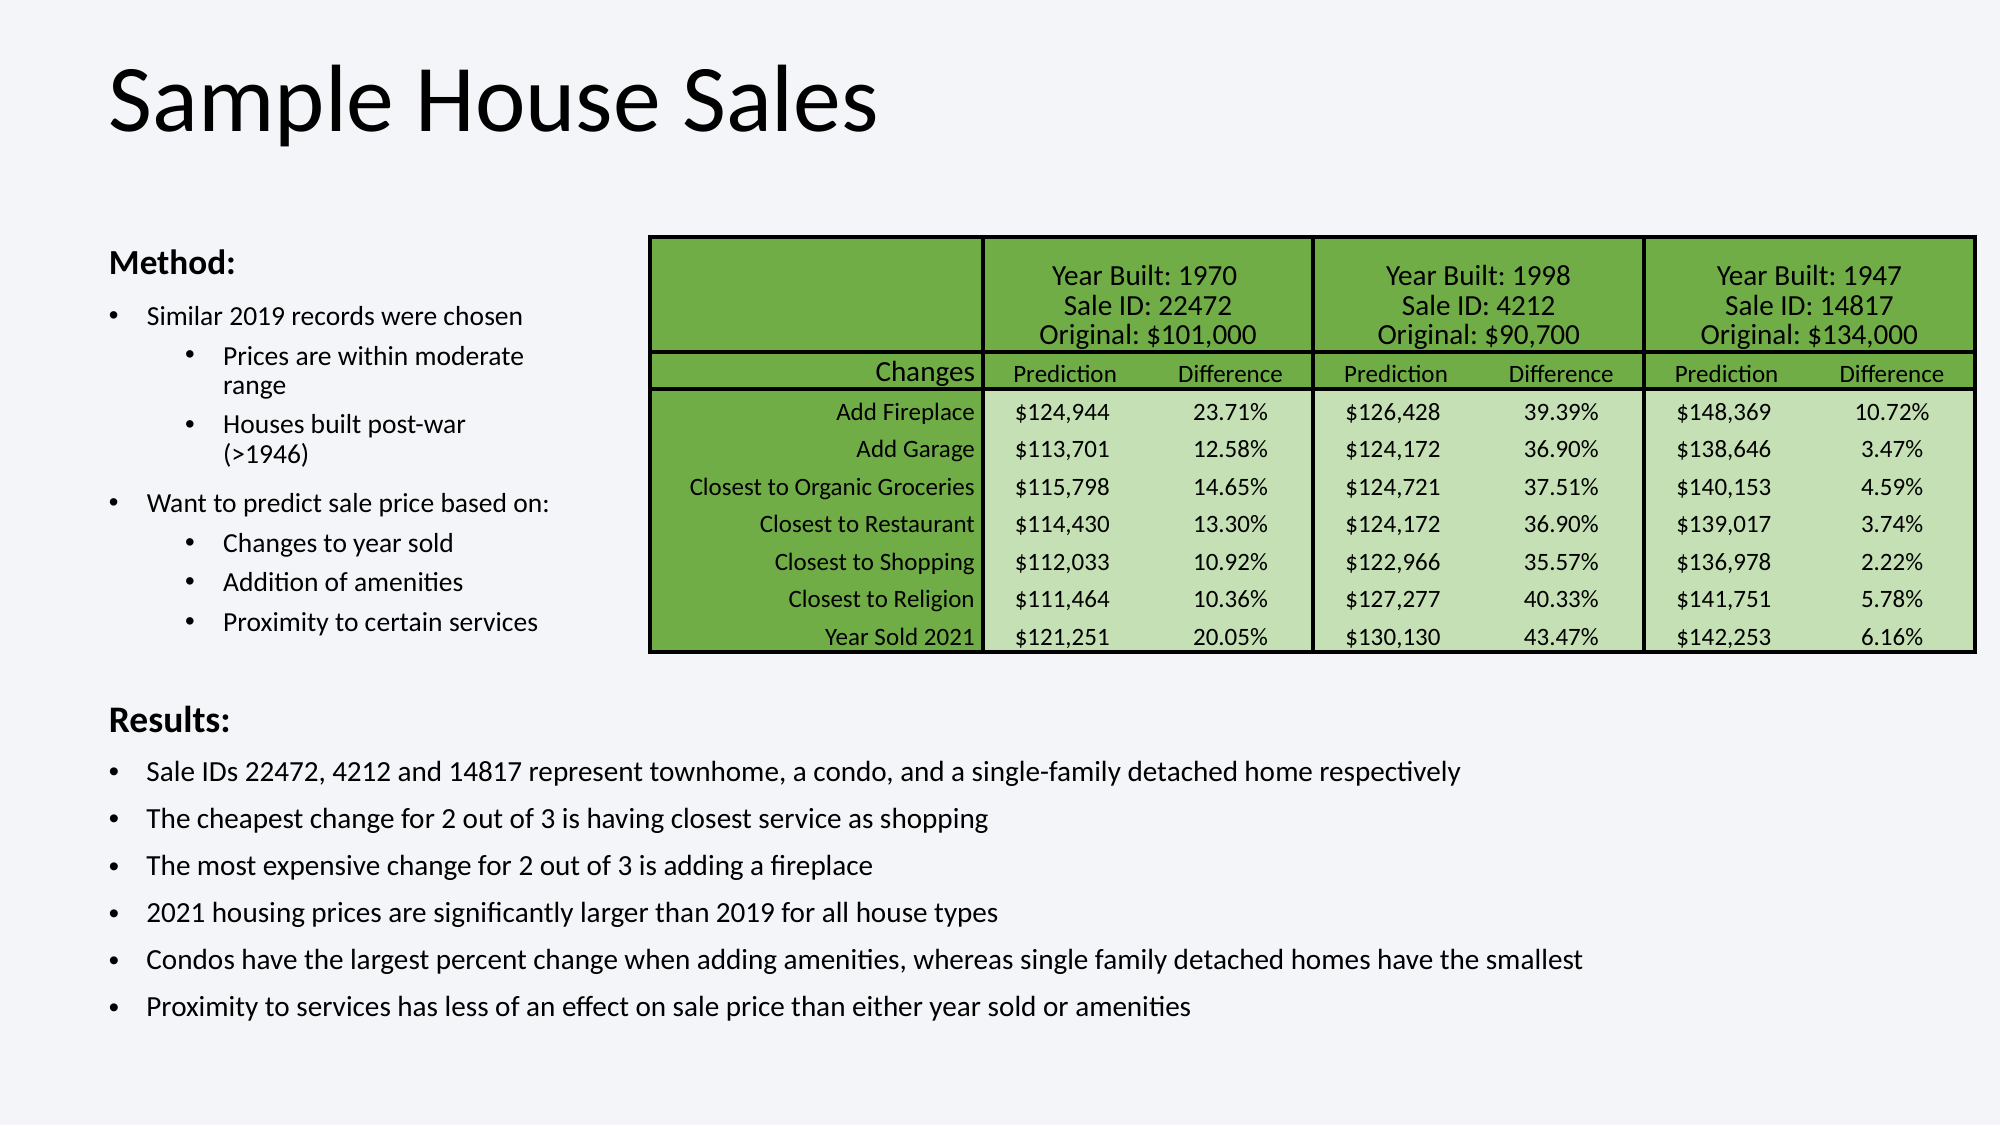

# Sample House Sales
Method:
Similar 2019 records were chosen
Prices are within moderate range
Houses built post-war (>1946)
Want to predict sale price based on:
Changes to year sold
Addition of amenities
Proximity to certain services
|  | Year Built: 1970 Sale ID: 22472 Original: $101,000 |  | Year Built: 1998 Sale ID: 4212 Original: $90,700 |  | Year Built: 1947 Sale ID: 14817 Original: $134,000 |  |
| --- | --- | --- | --- | --- | --- | --- |
| Changes | Prediction | Difference | Prediction | Difference | Prediction | Difference |
| Add Fireplace | $124,944 | 23.71% | $126,428 | 39.39% | $148,369 | 10.72% |
| Add Garage | $113,701 | 12.58% | $124,172 | 36.90% | $138,646 | 3.47% |
| Closest to Organic Groceries | $115,798 | 14.65% | $124,721 | 37.51% | $140,153 | 4.59% |
| Closest to Restaurant | $114,430 | 13.30% | $124,172 | 36.90% | $139,017 | 3.74% |
| Closest to Shopping | $112,033 | 10.92% | $122,966 | 35.57% | $136,978 | 2.22% |
| Closest to Religion | $111,464 | 10.36% | $127,277 | 40.33% | $141,751 | 5.78% |
| Year Sold 2021 | $121,251 | 20.05% | $130,130 | 43.47% | $142,253 | 6.16% |
Results:
Sale IDs 22472, 4212 and 14817 represent townhome, a condo, and a single-family detached home respectively
The cheapest change for 2 out of 3 is having closest service as shopping
The most expensive change for 2 out of 3 is adding a fireplace
2021 housing prices are significantly larger than 2019 for all house types
Condos have the largest percent change when adding amenities, whereas single family detached homes have the smallest
Proximity to services has less of an effect on sale price than either year sold or amenities